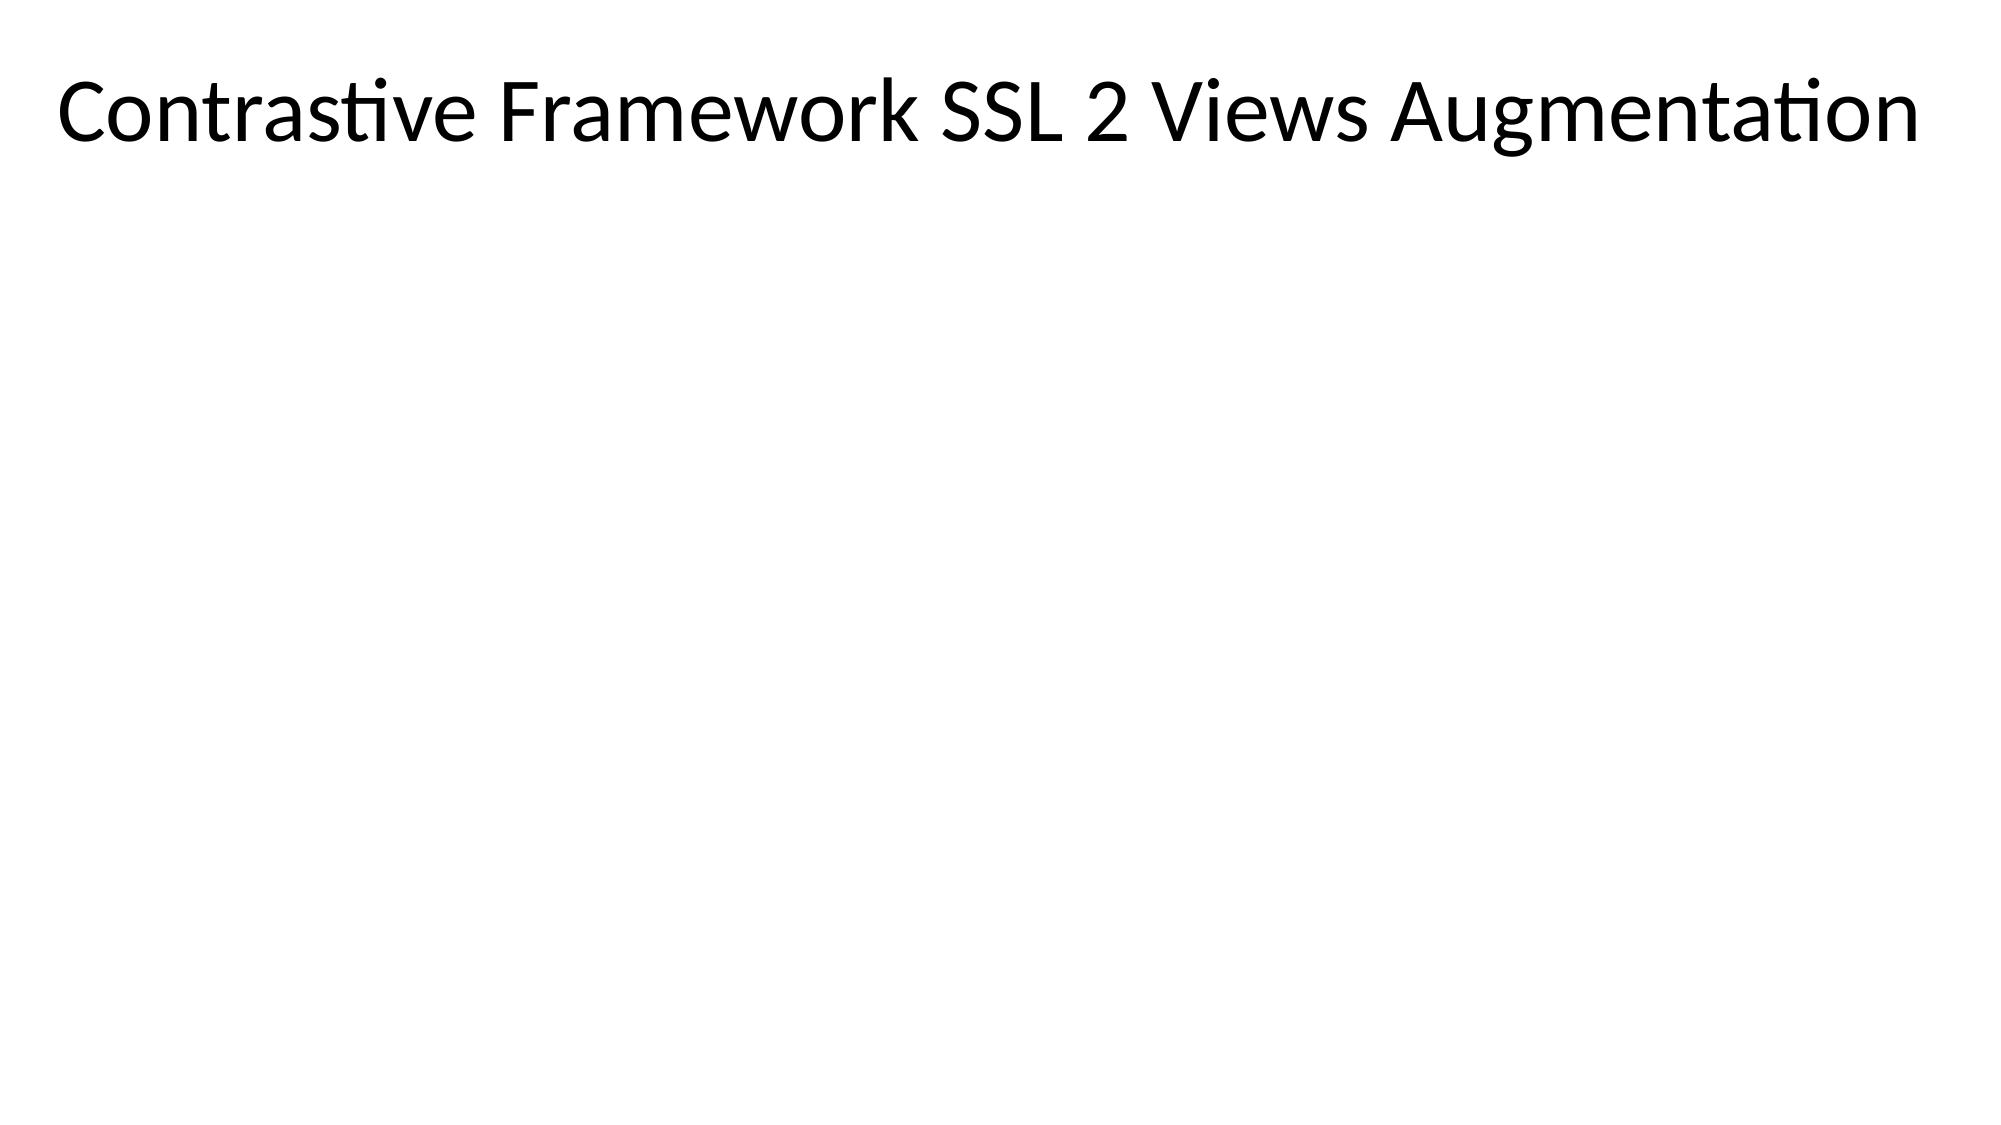

# Contrastive Framework SSL 2 Views Augmentation